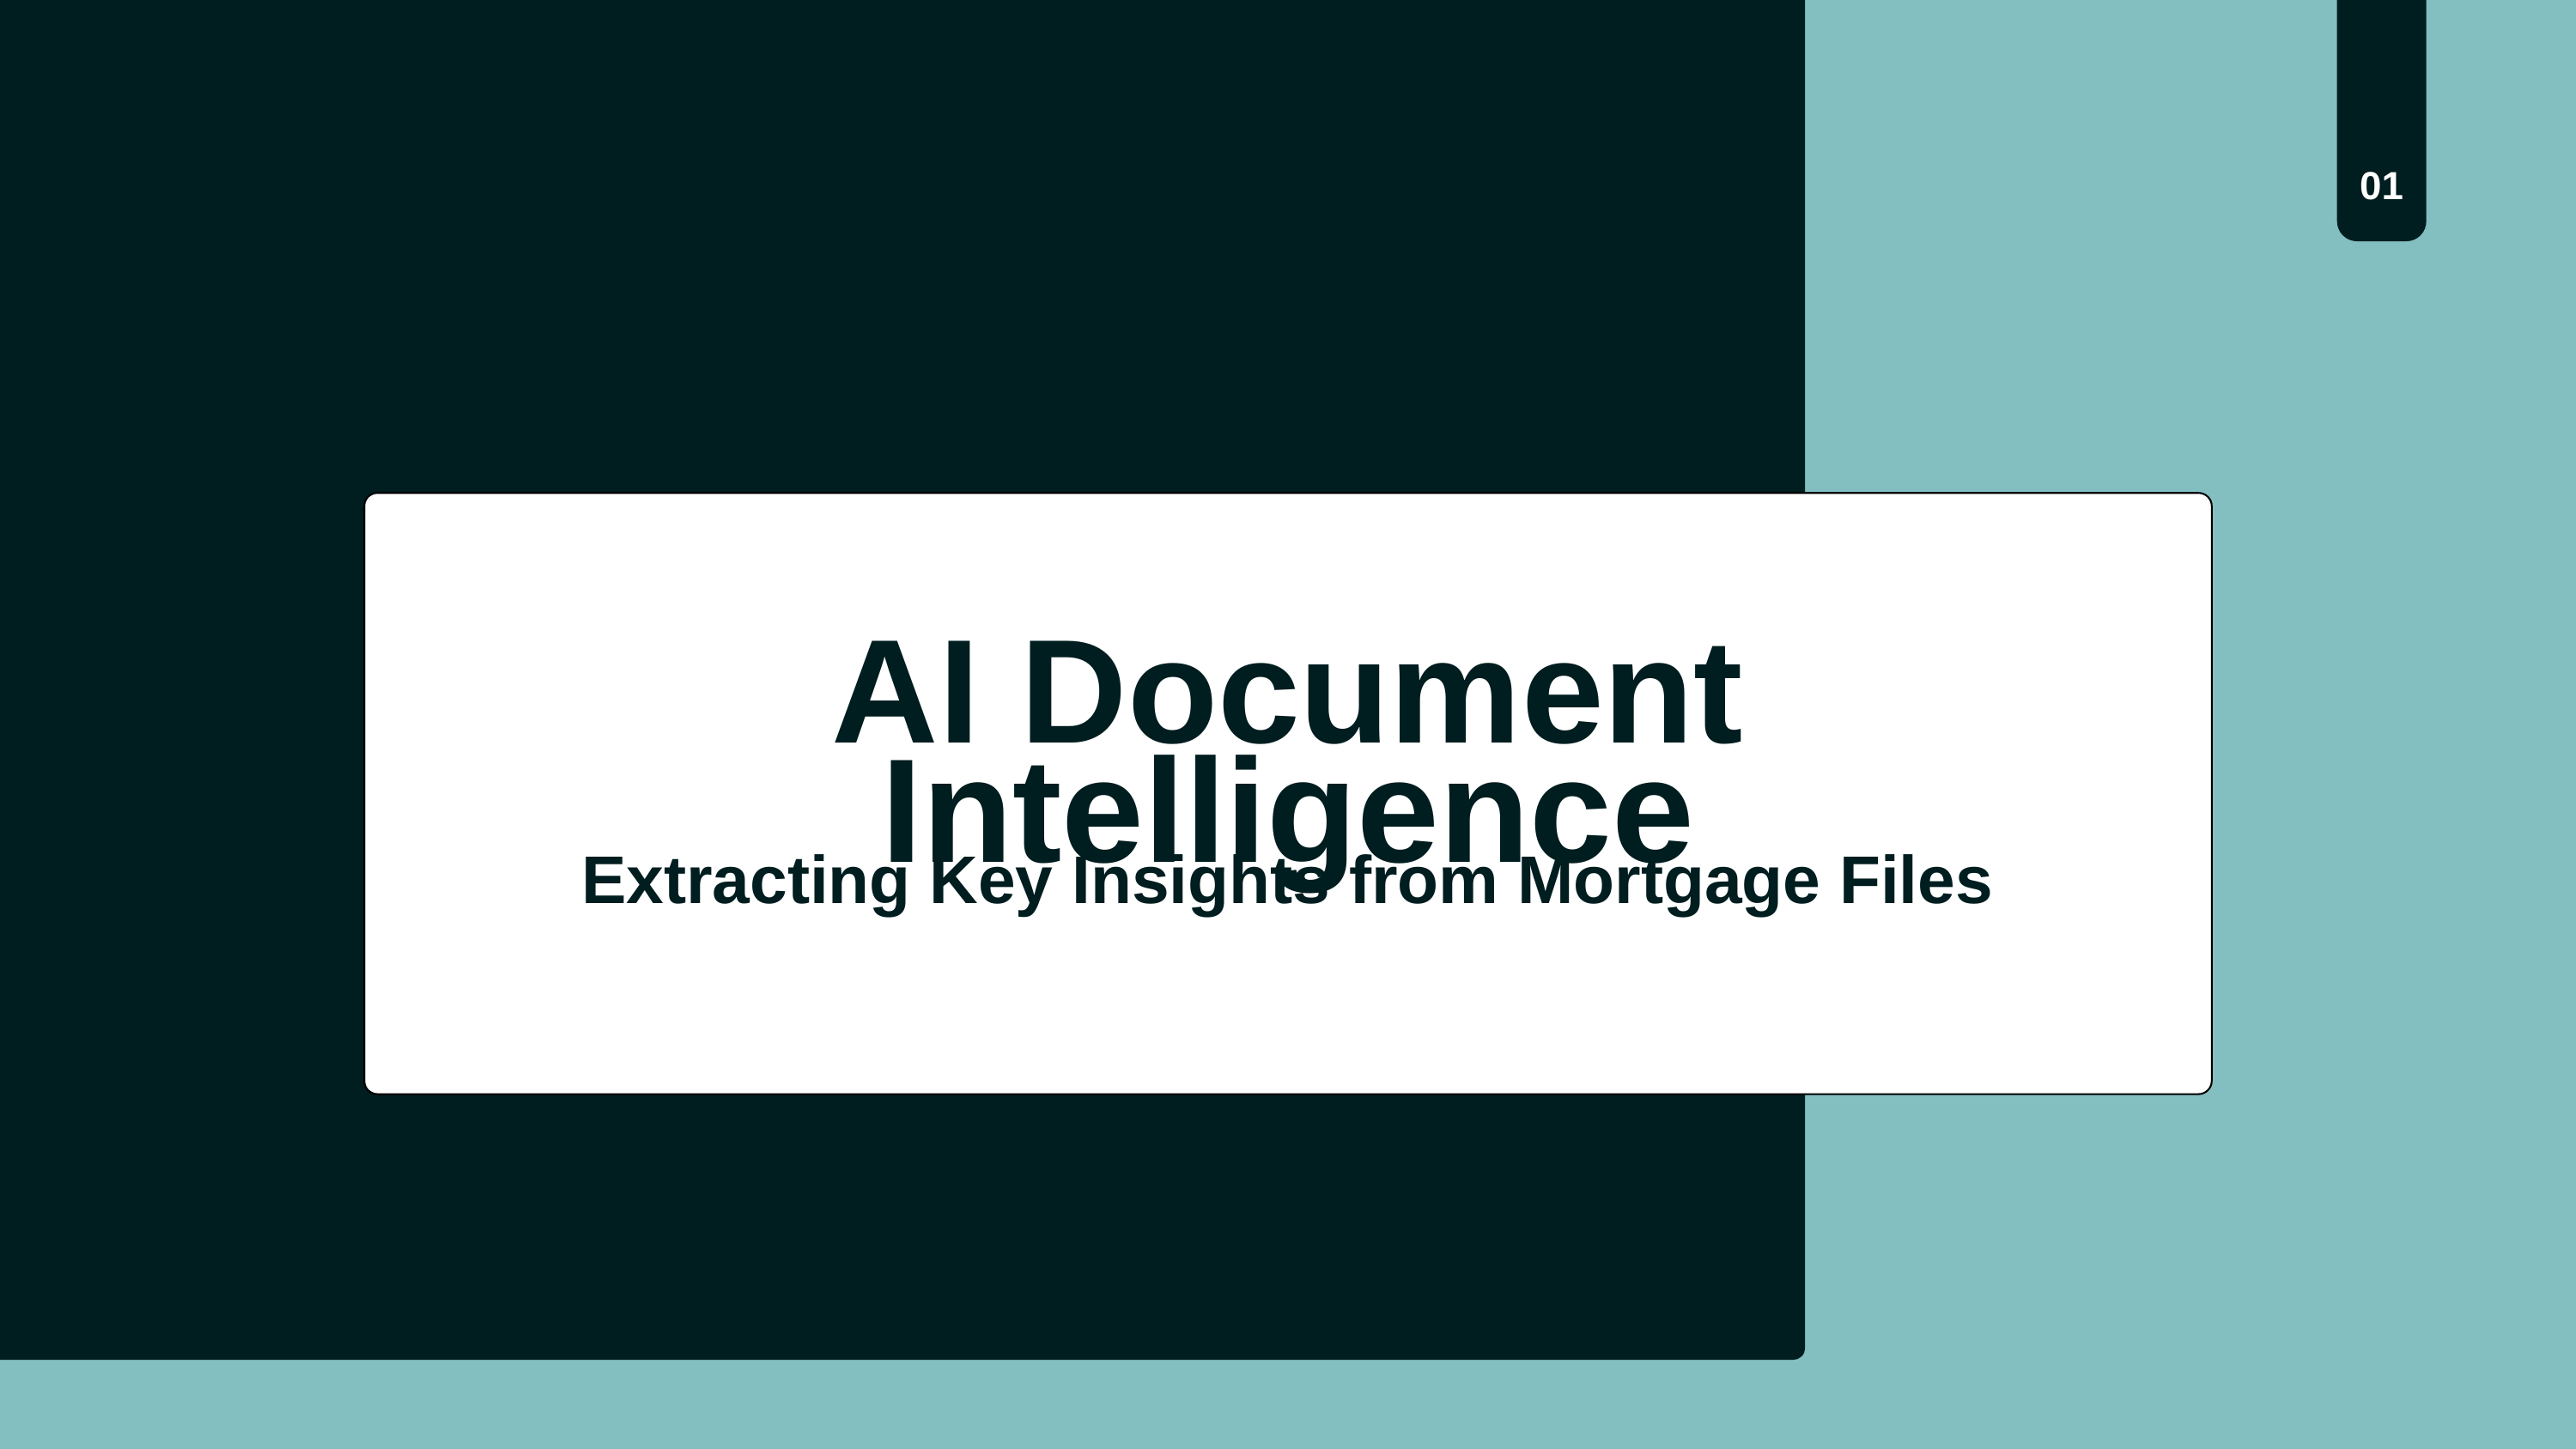

01

AI Document Intelligence
Extracting Key Insights from Mortgage Files